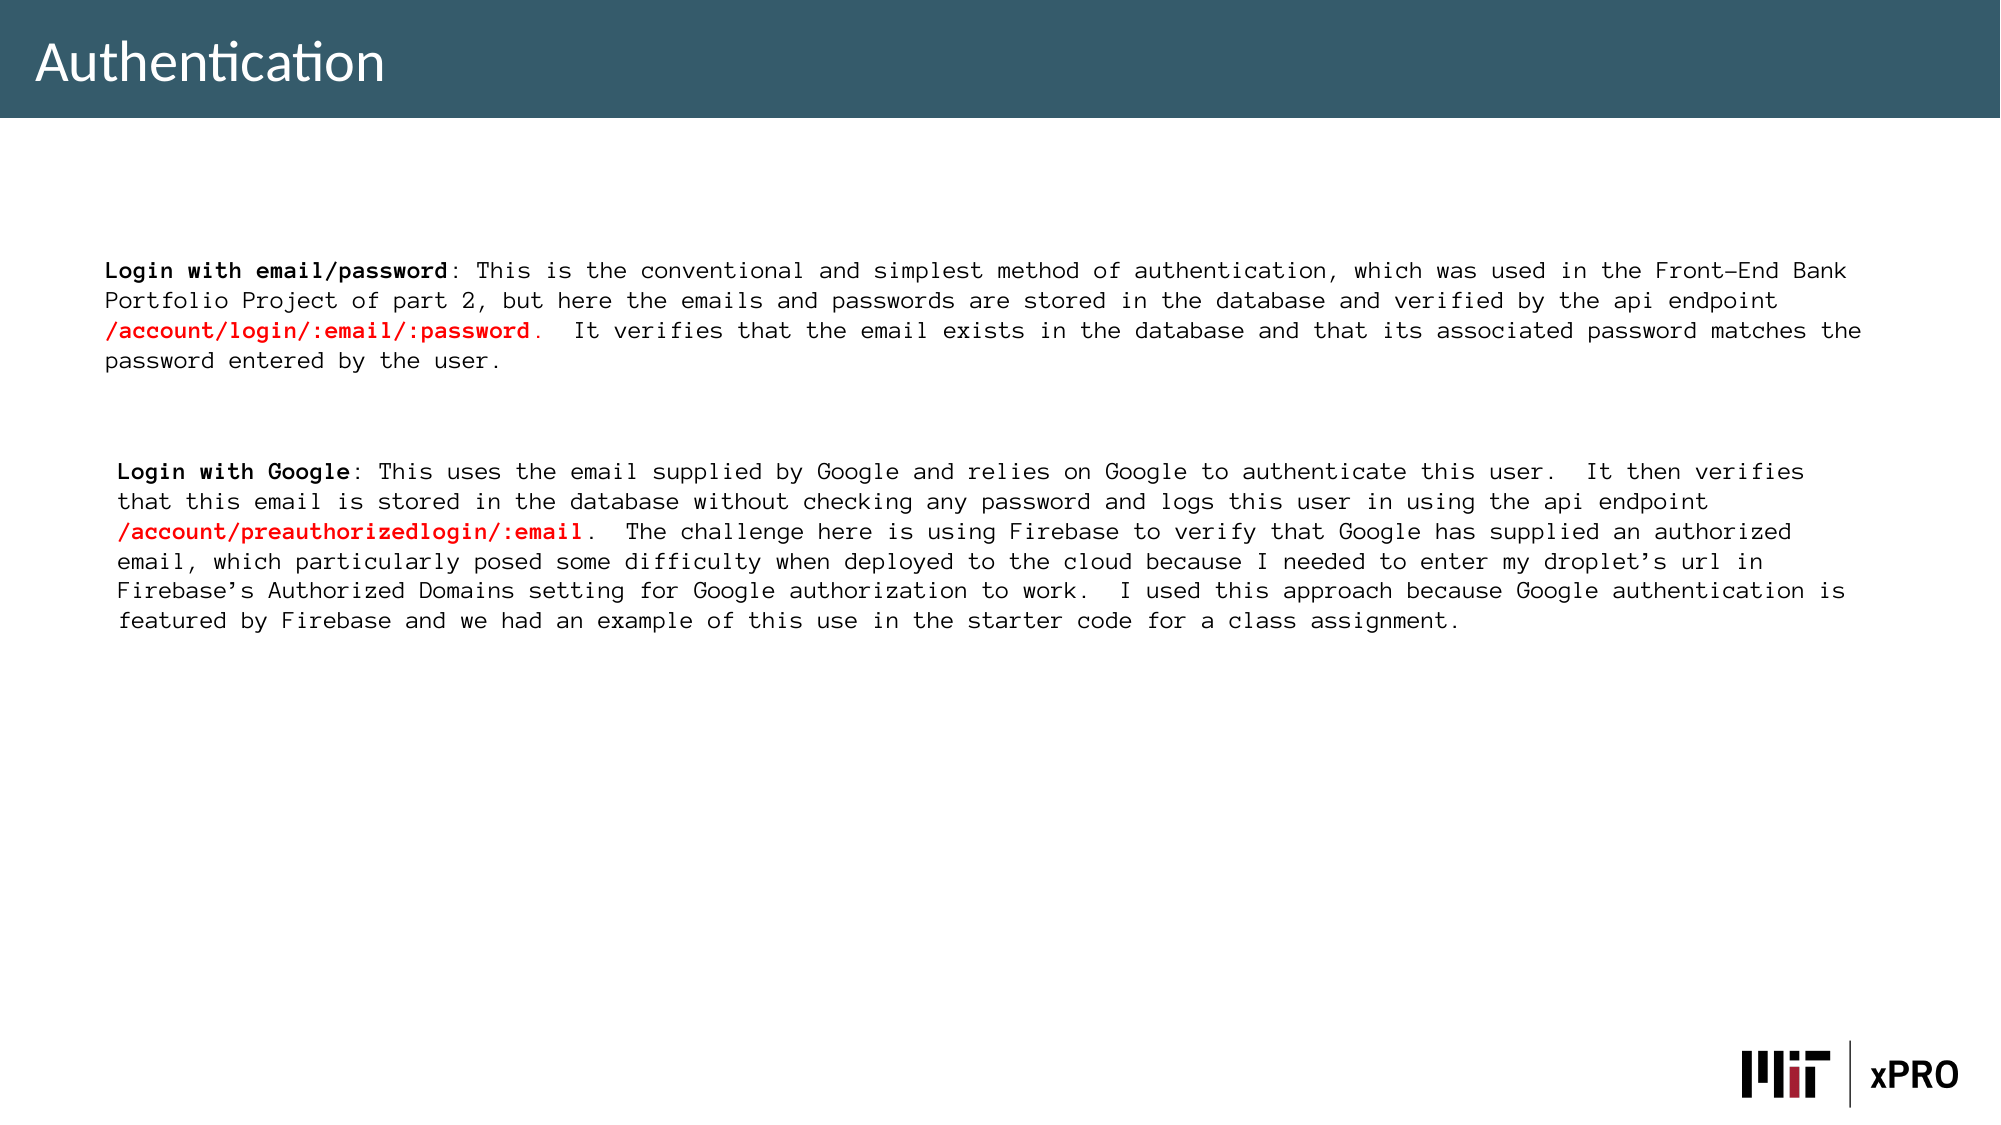

Authentication
Login with email/password: This is the conventional and simplest method of authentication, which was used in the Front-End Bank Portfolio Project of part 2, but here the emails and passwords are stored in the database and verified by the api endpoint /account/login/:email/:password.  It verifies that the email exists in the database and that its associated password matches the password entered by the user.

Login with Google: This uses the email supplied by Google and relies on Google to authenticate this user.  It then verifies that this email is stored in the database without checking any password and logs this user in using the api endpoint /account/preauthorizedlogin/:email.  The challenge here is using Firebase to verify that Google has supplied an authorized email, which particularly posed some difficulty when deployed to the cloud because I needed to enter my droplet’s url in Firebase’s Authorized Domains setting for Google authorization to work.  I used this approach because Google authentication is featured by Firebase and we had an example of this use in the starter code for a class assignment.